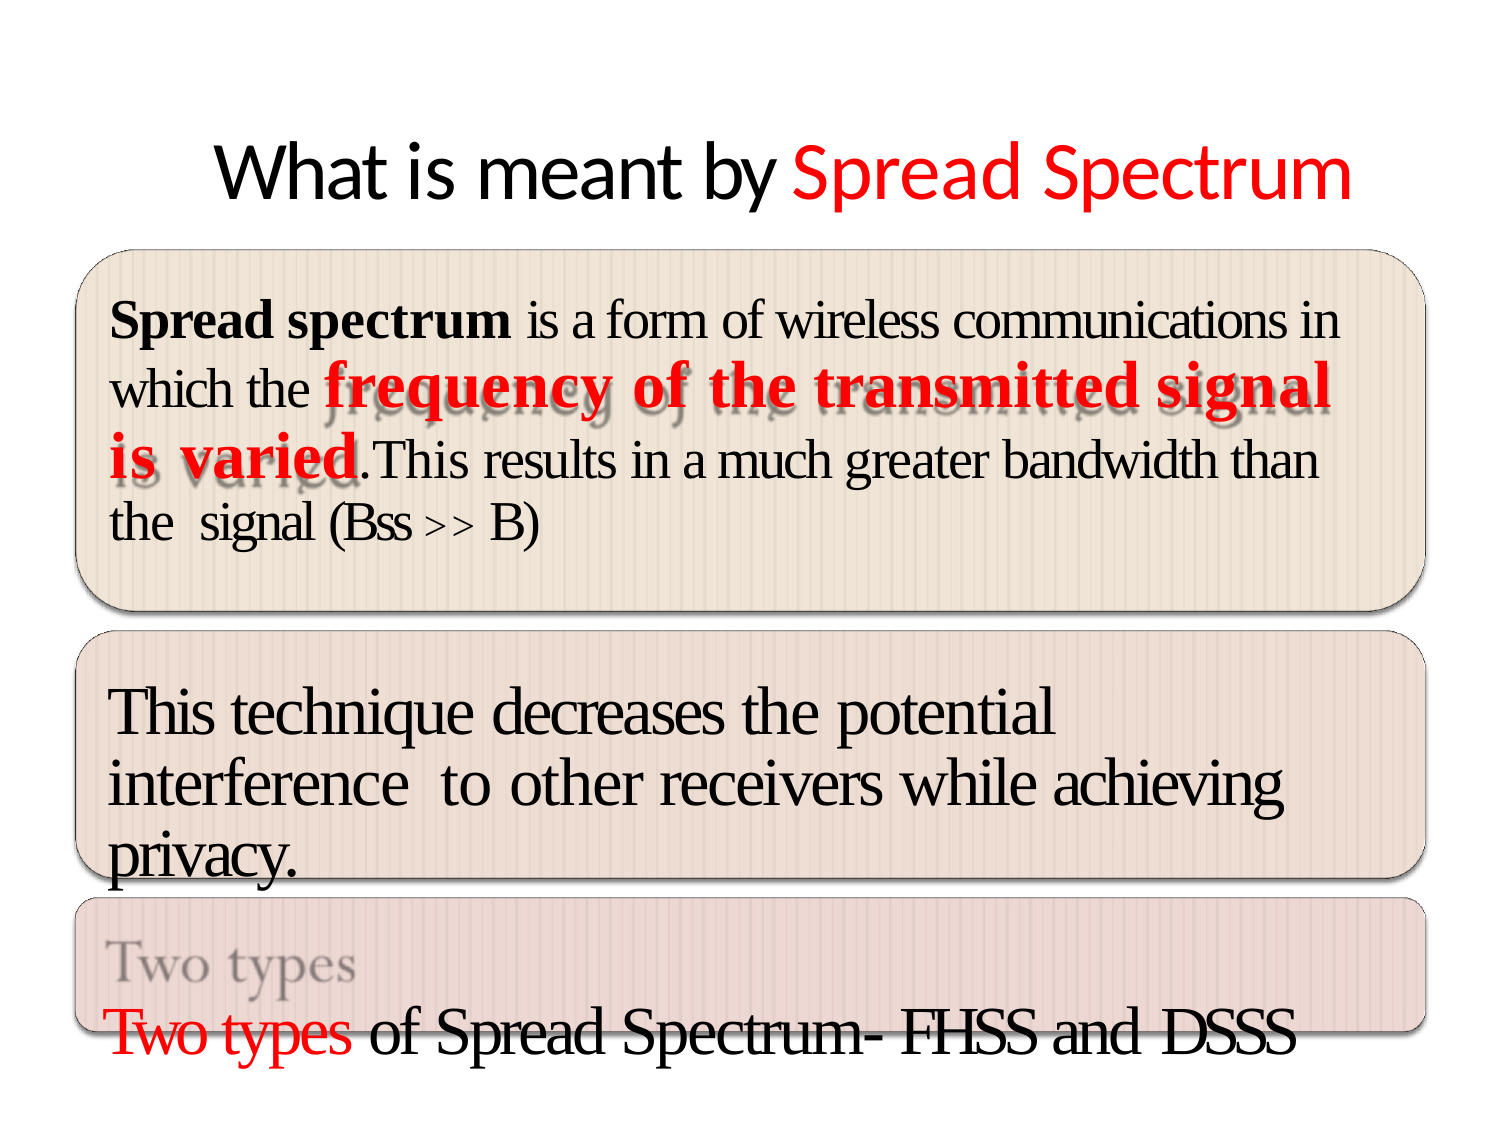

# What is meant by Spread Spectrum

Spread spectrum is a form of wireless communications in  which the frequency of the transmitted signal  is varied.This results in a much greater bandwidth than the  signal (Bss >> B)

This technique decreases the potential interference  to other receivers while achieving privacy.

Two types of Spread Spectrum- FHSS and DSSS